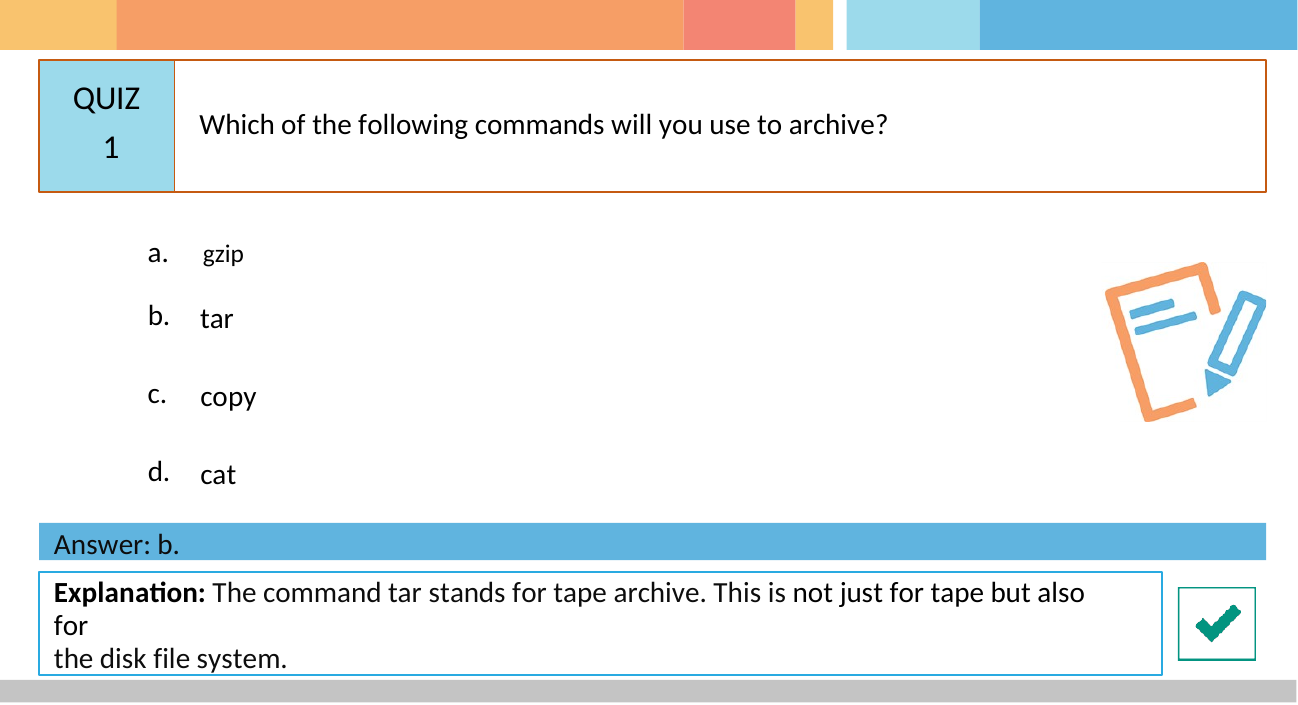

# QUIZ 1
Which of the following commands will you use to archive?
a.	gzip

b.
tar
c.
copy
d.
cat
Answer: b.

Explanation: The command tar stands for tape archive. This is not just for tape but also for
the disk file system.